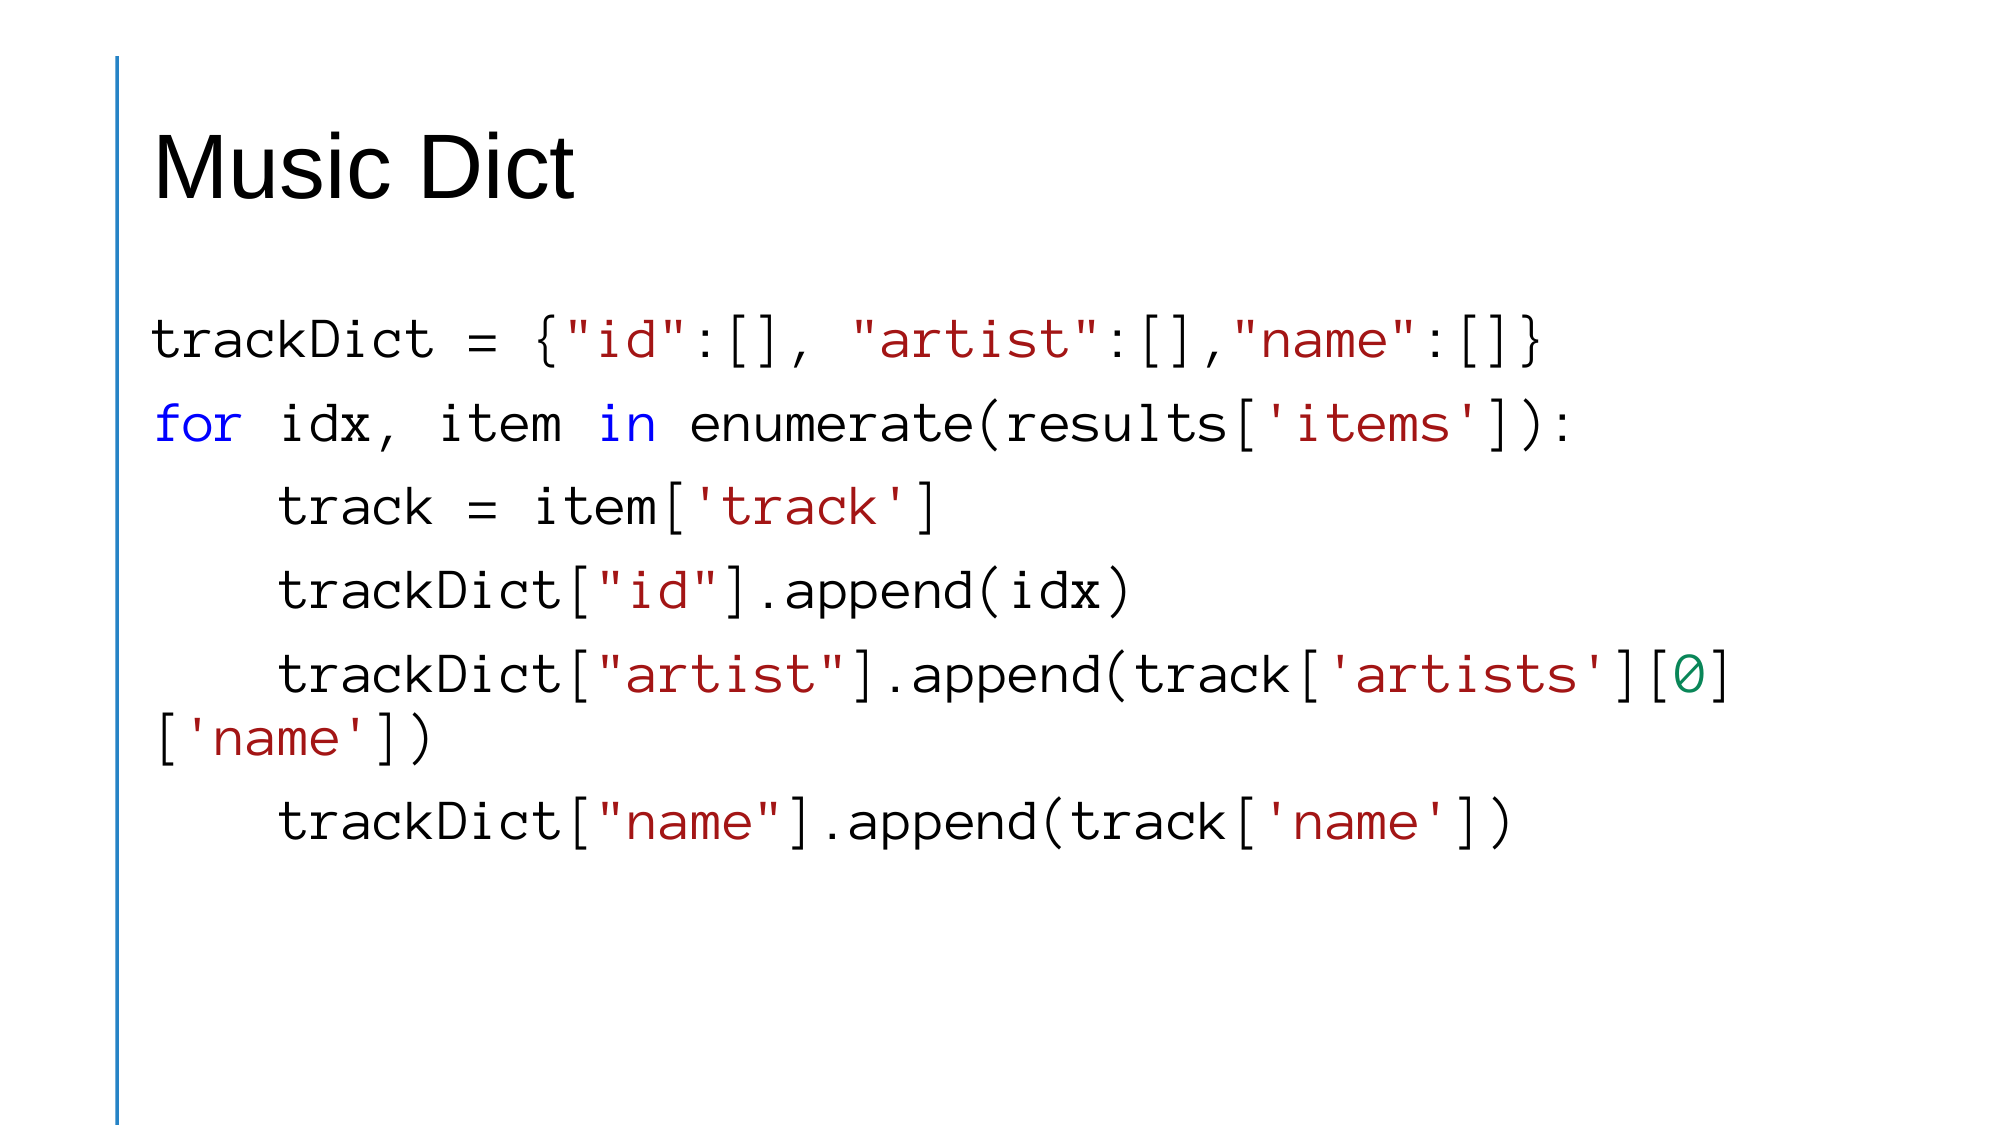

# Music Dict
trackDict = {"id":[], "artist":[],"name":[]}
for idx, item in enumerate(results['items']):
    track = item['track']
    trackDict["id"].append(idx)
    trackDict["artist"].append(track['artists'][0]['name'])
    trackDict["name"].append(track['name'])